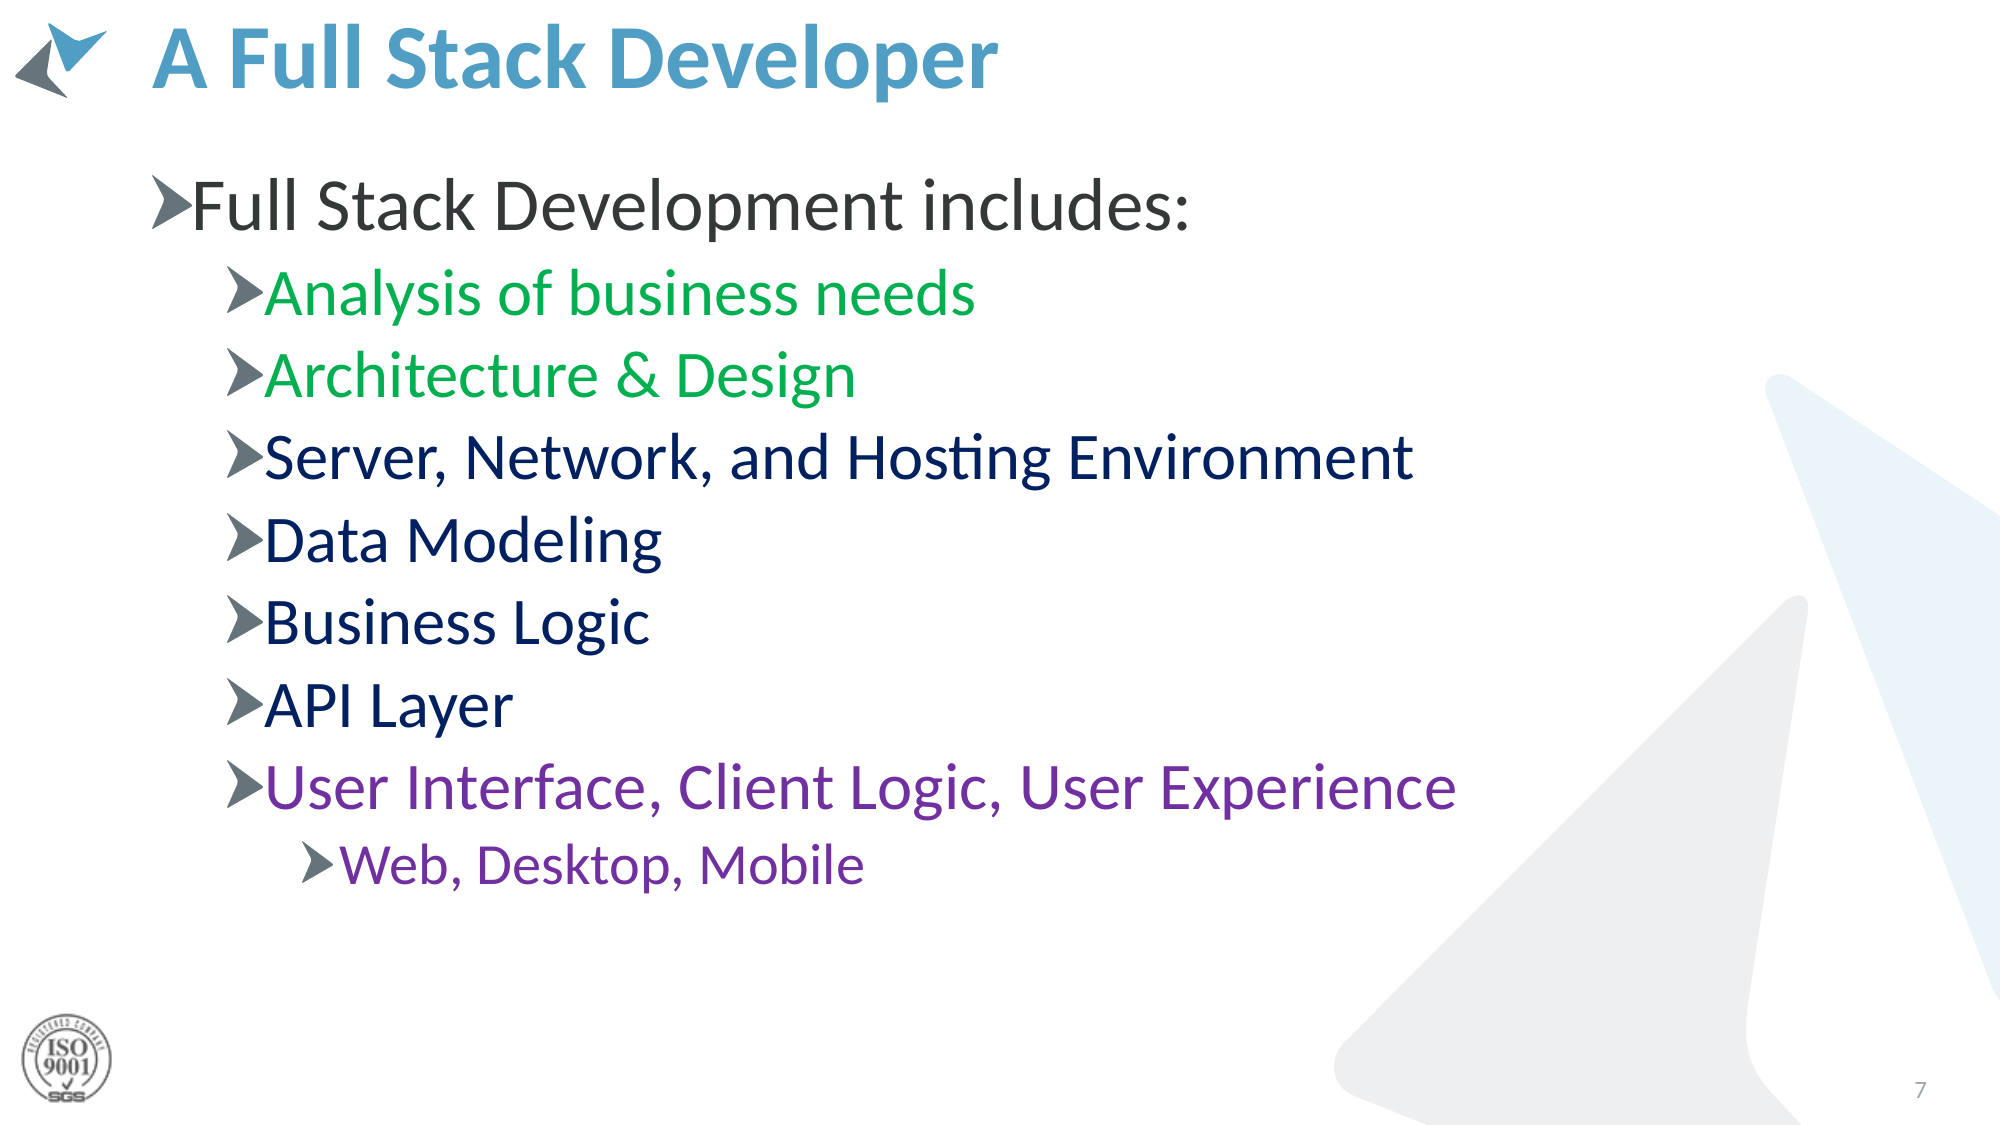

# A Full Stack Developer
Full Stack Development includes:
Analysis of business needs
Architecture & Design
Server, Network, and Hosting Environment
Data Modeling
Business Logic
API Layer
User Interface, Client Logic, User Experience
Web, Desktop, Mobile
7